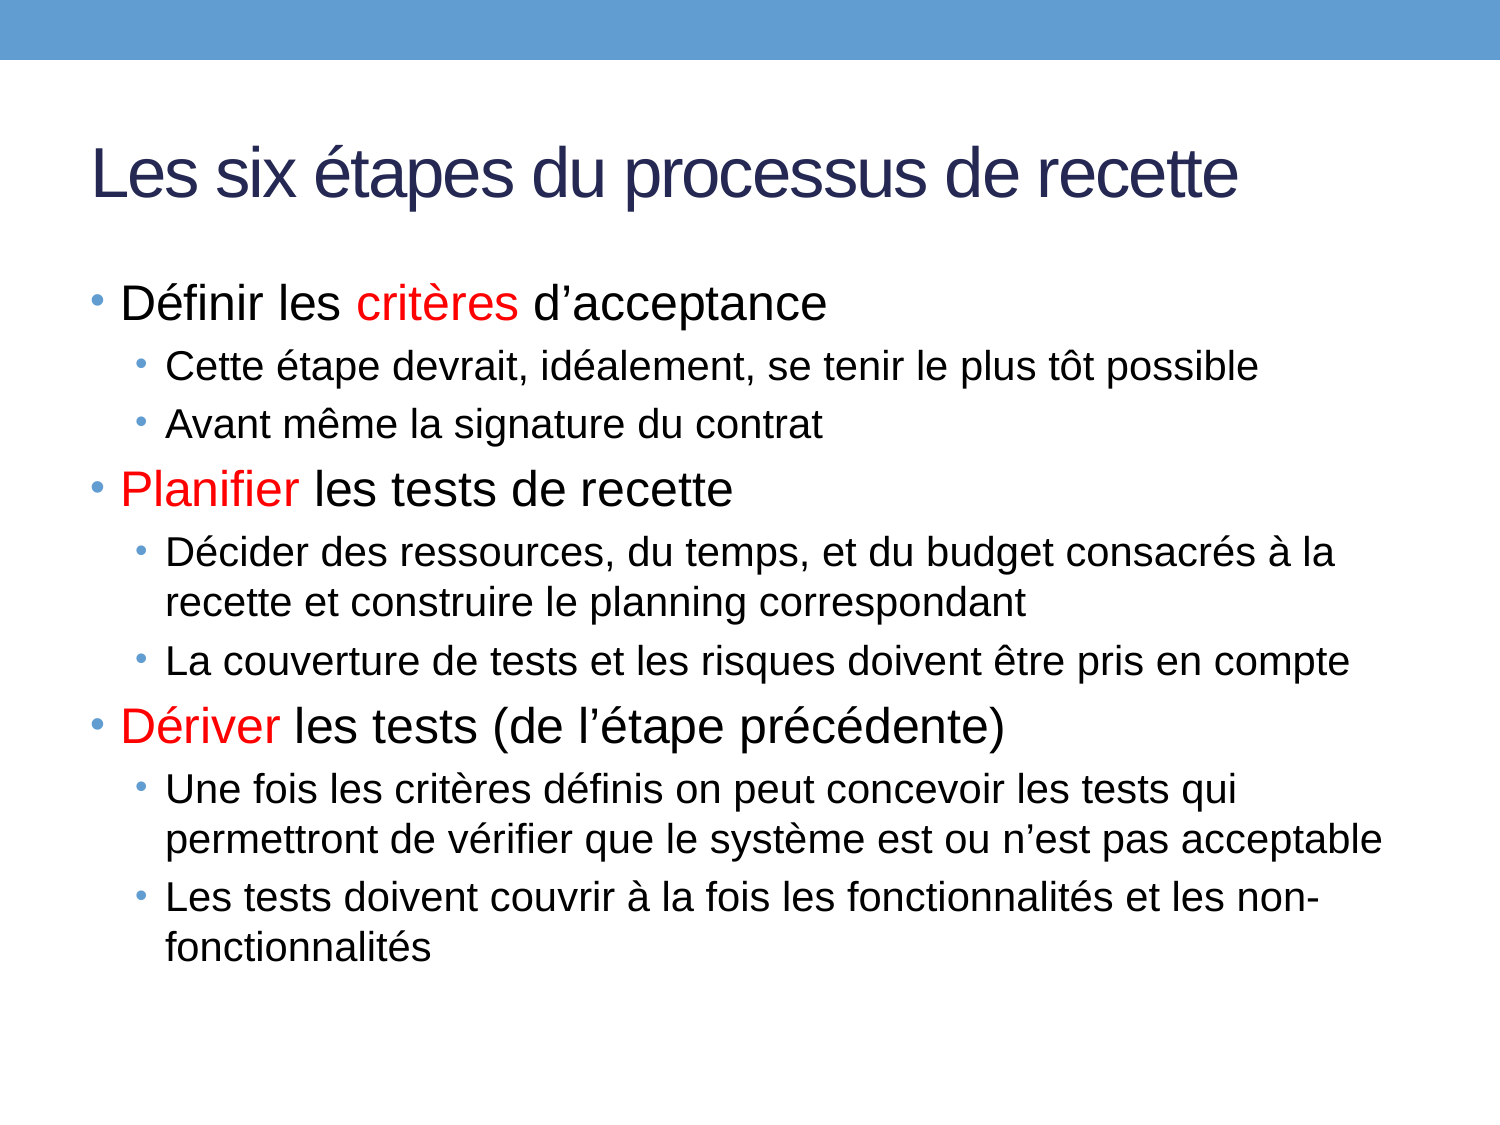

# Les six étapes du processus de recette
Définir les critères d’acceptance
Cette étape devrait, idéalement, se tenir le plus tôt possible
Avant même la signature du contrat
Planifier les tests de recette
Décider des ressources, du temps, et du budget consacrés à la recette et construire le planning correspondant
La couverture de tests et les risques doivent être pris en compte
Dériver les tests (de l’étape précédente)
Une fois les critères définis on peut concevoir les tests qui permettront de vérifier que le système est ou n’est pas acceptable
Les tests doivent couvrir à la fois les fonctionnalités et les non-fonctionnalités